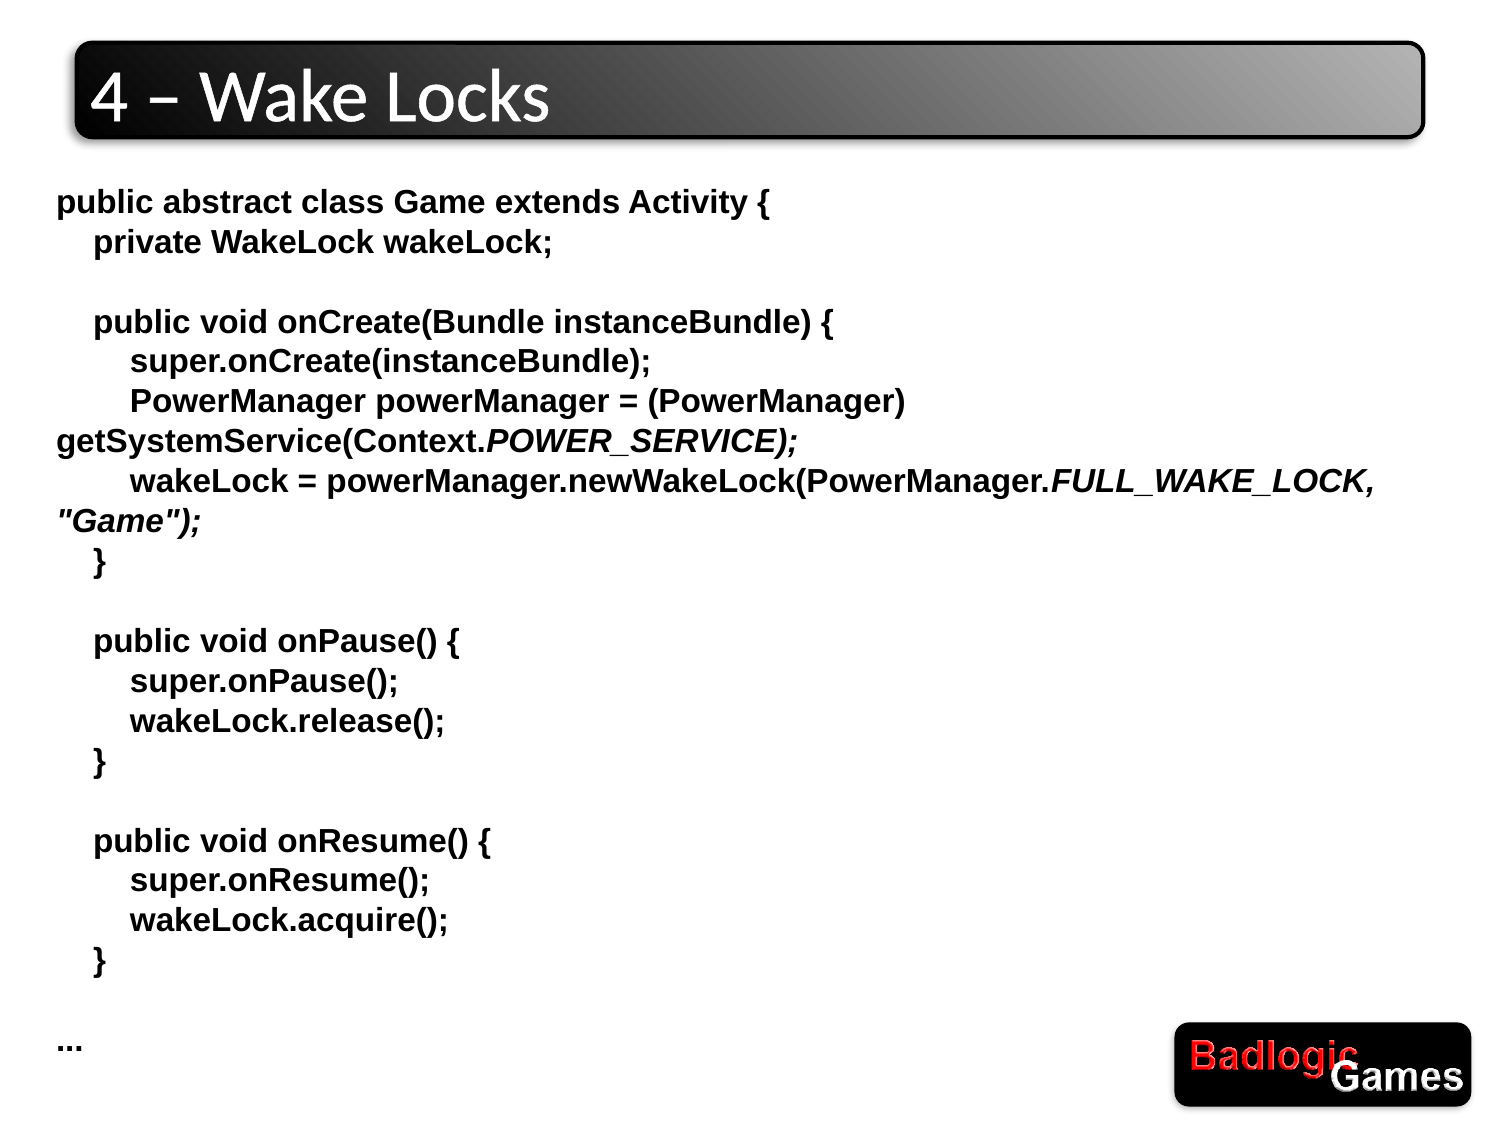

# 4 – Wake Locks
public abstract class Game extends Activity {
    private WakeLock wakeLock;

    public void onCreate(Bundle instanceBundle) {
        super.onCreate(instanceBundle);
        PowerManager powerManager = (PowerManager) getSystemService(Context.POWER_SERVICE);
        wakeLock = powerManager.newWakeLock(PowerManager.FULL_WAKE_LOCK, "Game");
    }

    public void onPause() {
        super.onPause();
        wakeLock.release();
    }

    public void onResume() {
        super.onResume();
        wakeLock.acquire();
    }

...